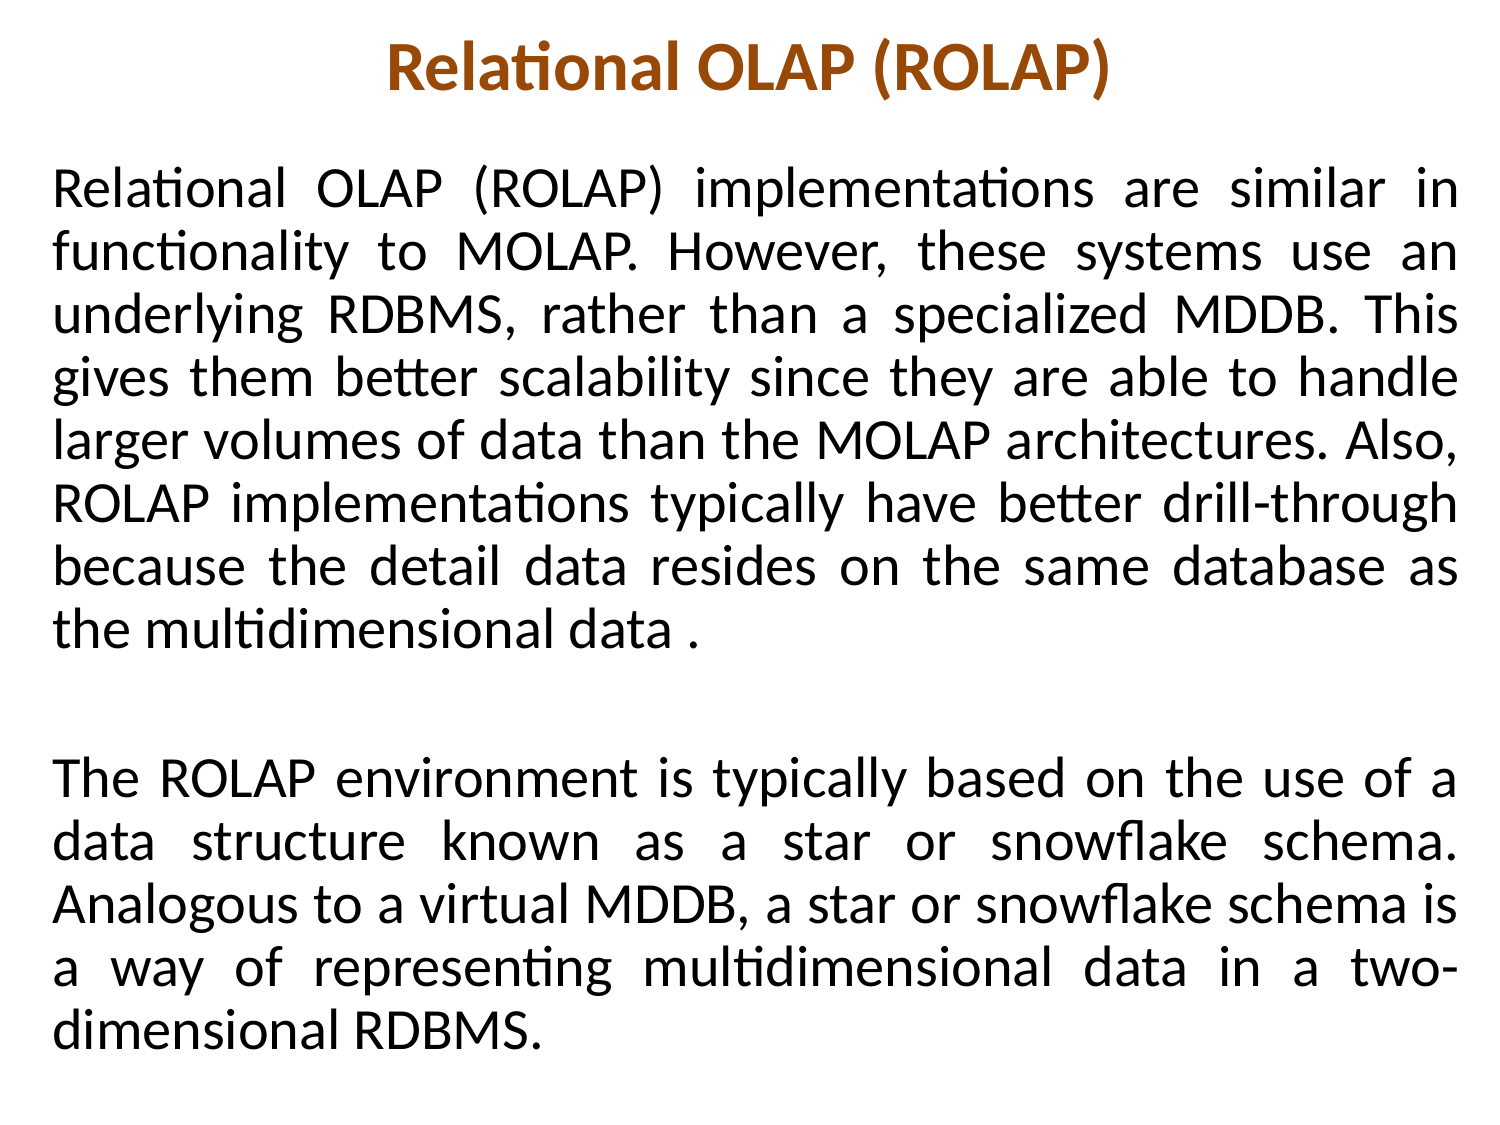

# Relational OLAP (ROLAP)
Relational OLAP (ROLAP) implementations are similar in functionality to MOLAP. However, these systems use an underlying RDBMS, rather than a specialized MDDB. This gives them better scalability since they are able to handle larger volumes of data than the MOLAP architectures. Also, ROLAP implementations typically have better drill-through because the detail data resides on the same database as the multidimensional data .

The ROLAP environment is typically based on the use of a data structure known as a star or snowflake schema. Analogous to a virtual MDDB, a star or snowflake schema is a way of representing multidimensional data in a two-dimensional RDBMS.